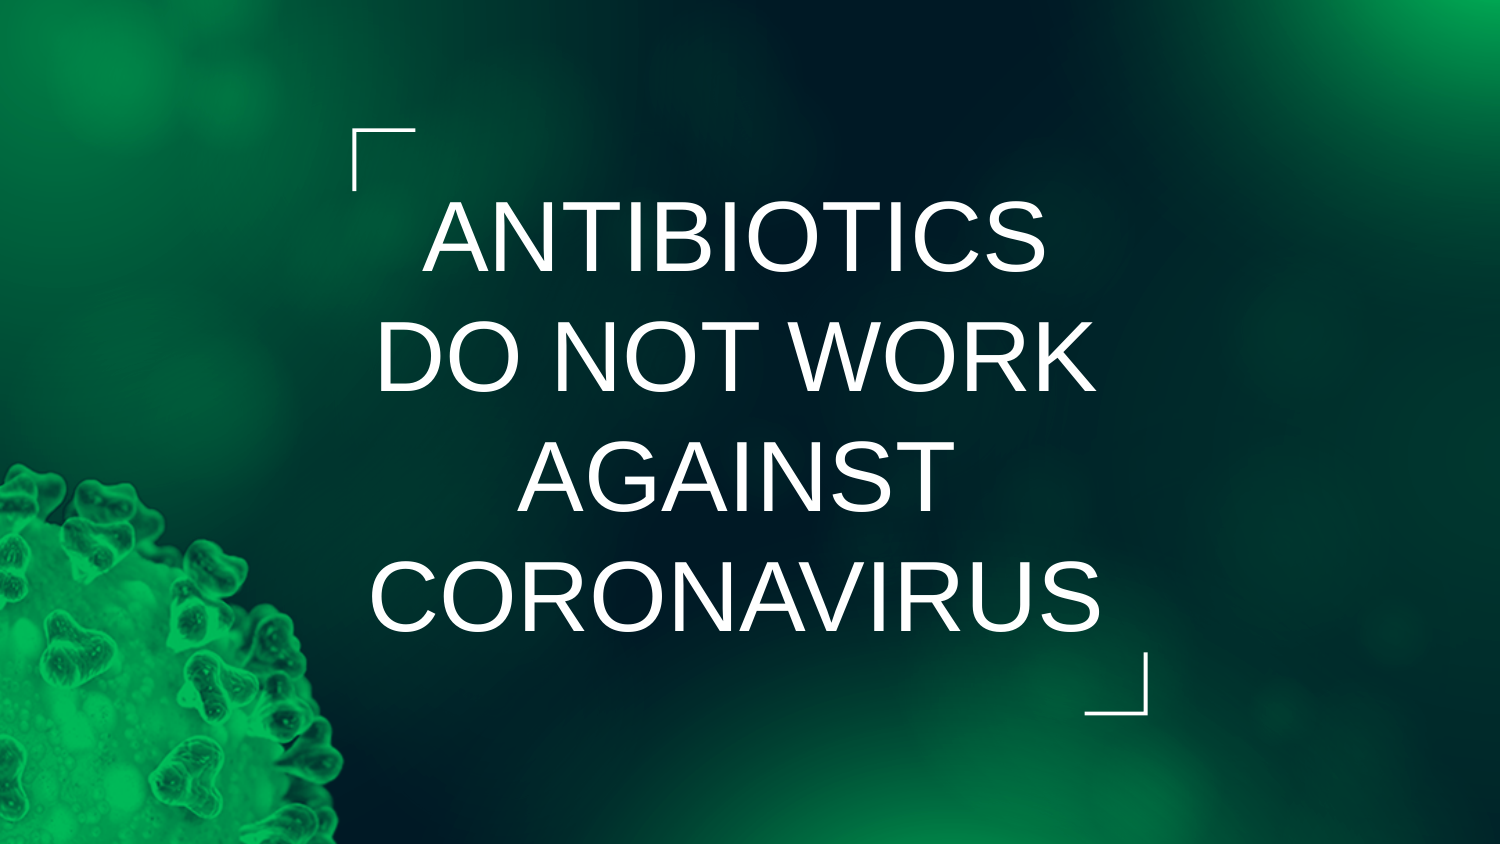

04

# ANTIBIOTICS DO NOT WORK AGAINST CORONAVIRUS